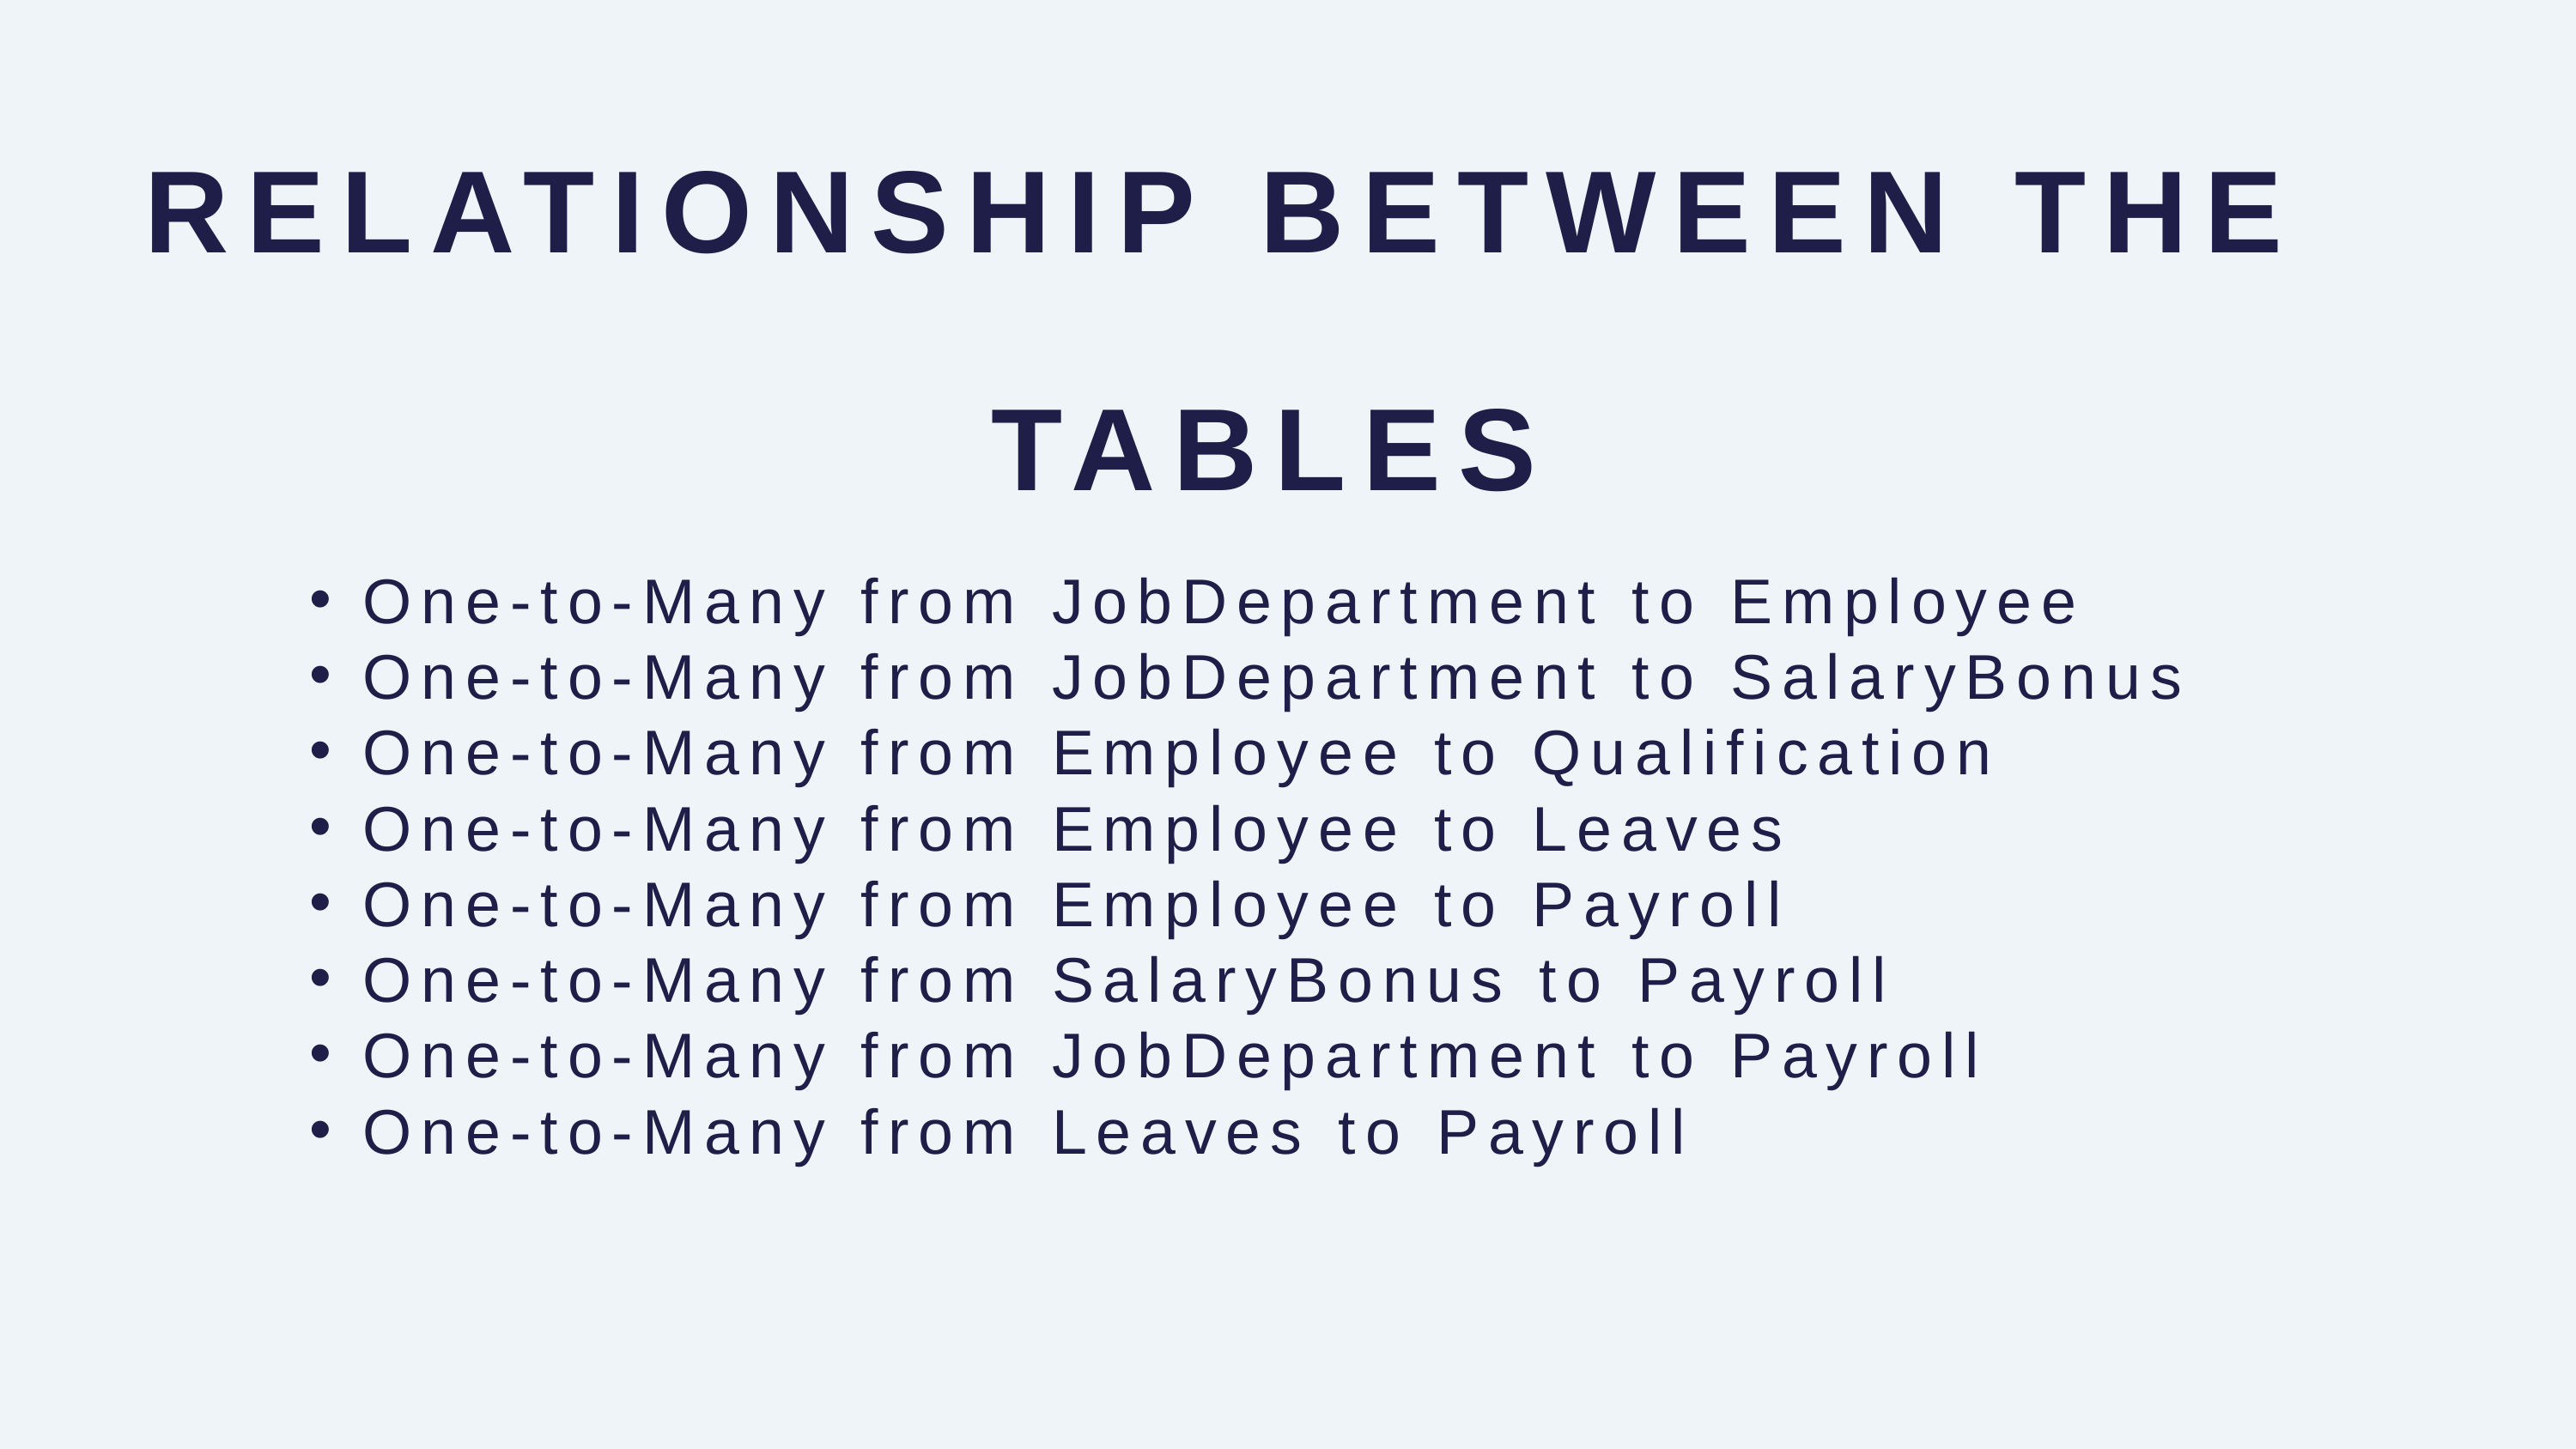

RELATIONSHIP BETWEEN THE
                 TABLES
One-to-Many from JobDepartment to Employee
One-to-Many from JobDepartment to SalaryBonus
One-to-Many from Employee to Qualification
One-to-Many from Employee to Leaves
One-to-Many from Employee to Payroll
One-to-Many from SalaryBonus to Payroll
One-to-Many from JobDepartment to Payroll
One-to-Many from Leaves to Payroll